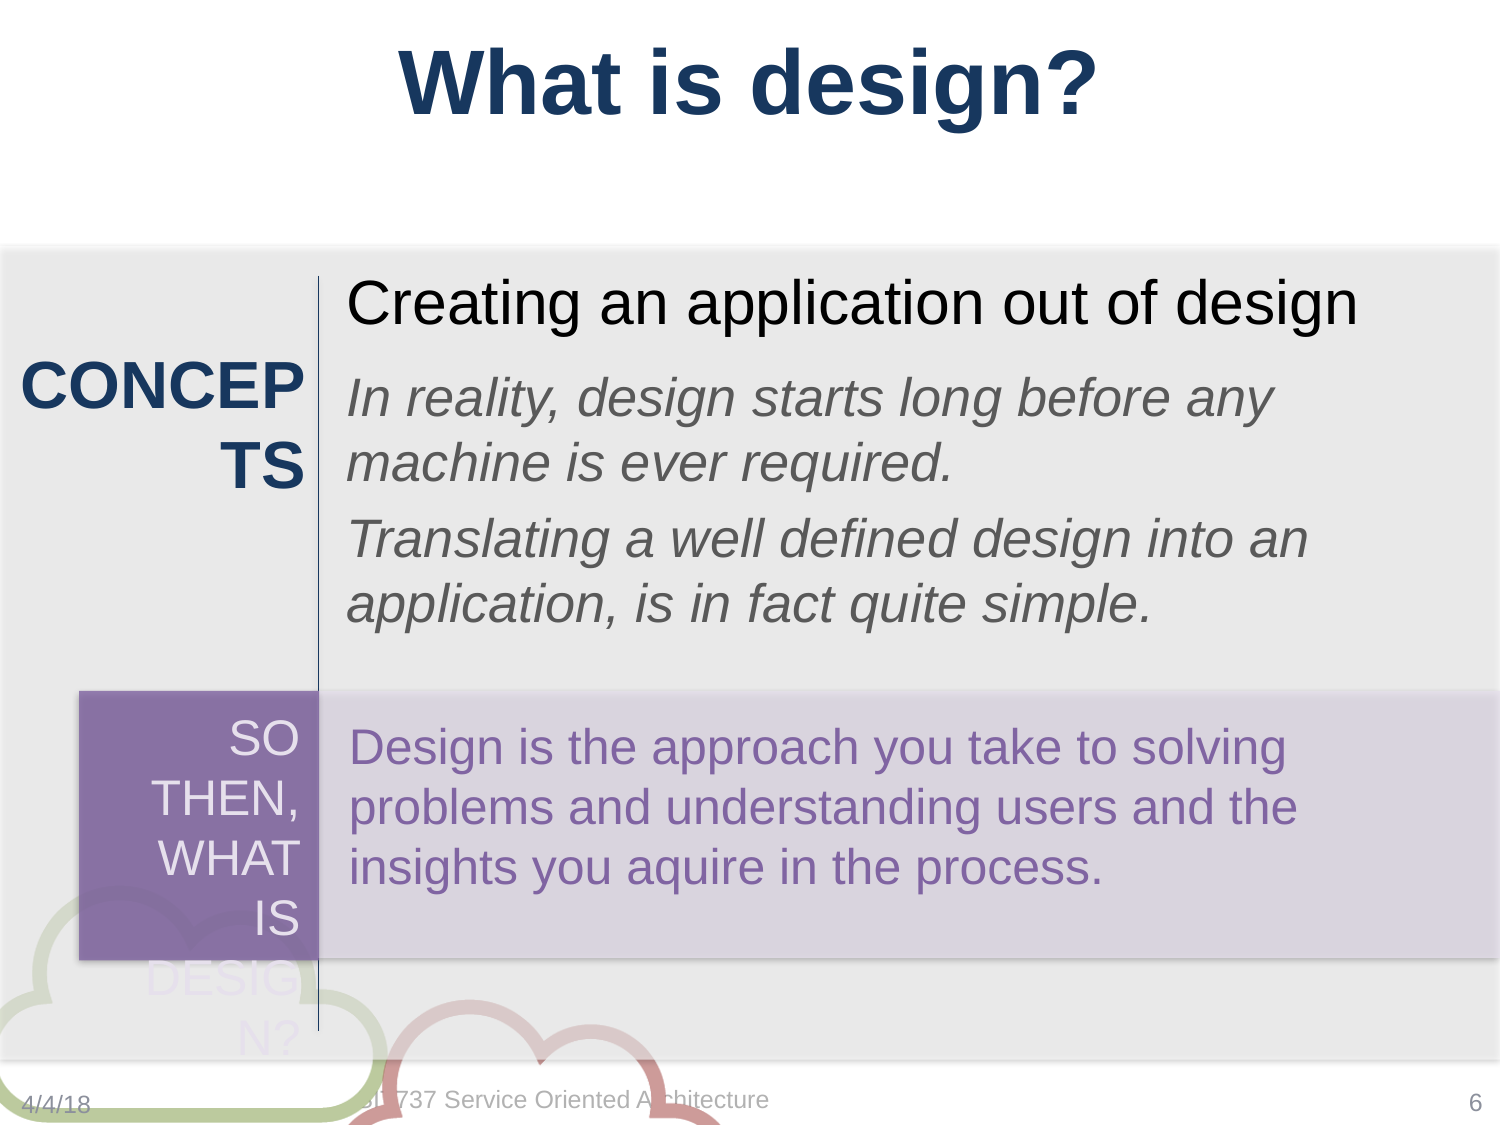

# What is design?

 CONCEPTS
Creating an application out of design
In reality, design starts long before any machine is ever required.
Translating a well defined design into an application, is in fact quite simple.

SO THEN, WHAT IS DESIGN?
Design is the approach you take to solving problems and understanding users and the insights you aquire in the process.
6
4/4/18
SIT737 Service Oriented Architecture